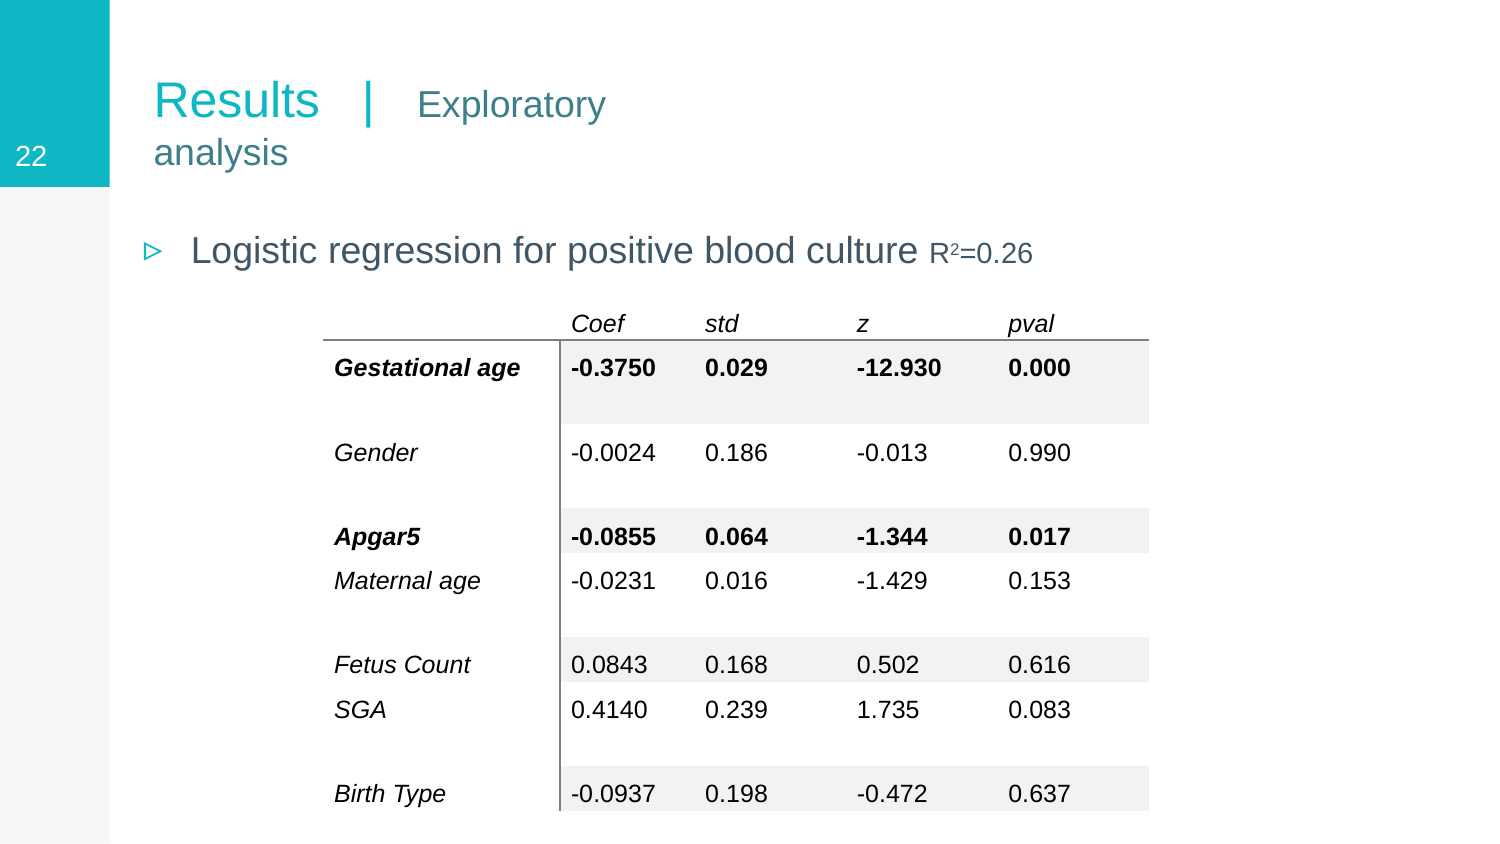

22
# Results   |   Exploratory analysis
Logistic regression for positive blood culture R2=0.26

|  | Coef | std | z | pval |
| --- | --- | --- | --- | --- |
| Gestational age | -0.3750 | 0.029 | -12.930 | 0.000 |
| Gender | -0.0024 | 0.186 | -0.013 | 0.990 |
| Apgar5 | -0.0855 | 0.064 | -1.344 | 0.017 |
| Maternal age | -0.0231 | 0.016 | -1.429 | 0.153 |
| Fetus Count | 0.0843 | 0.168 | 0.502 | 0.616 |
| SGA | 0.4140 | 0.239 | 1.735 | 0.083 |
| Birth Type | -0.0937 | 0.198 | -0.472 | 0.637 |